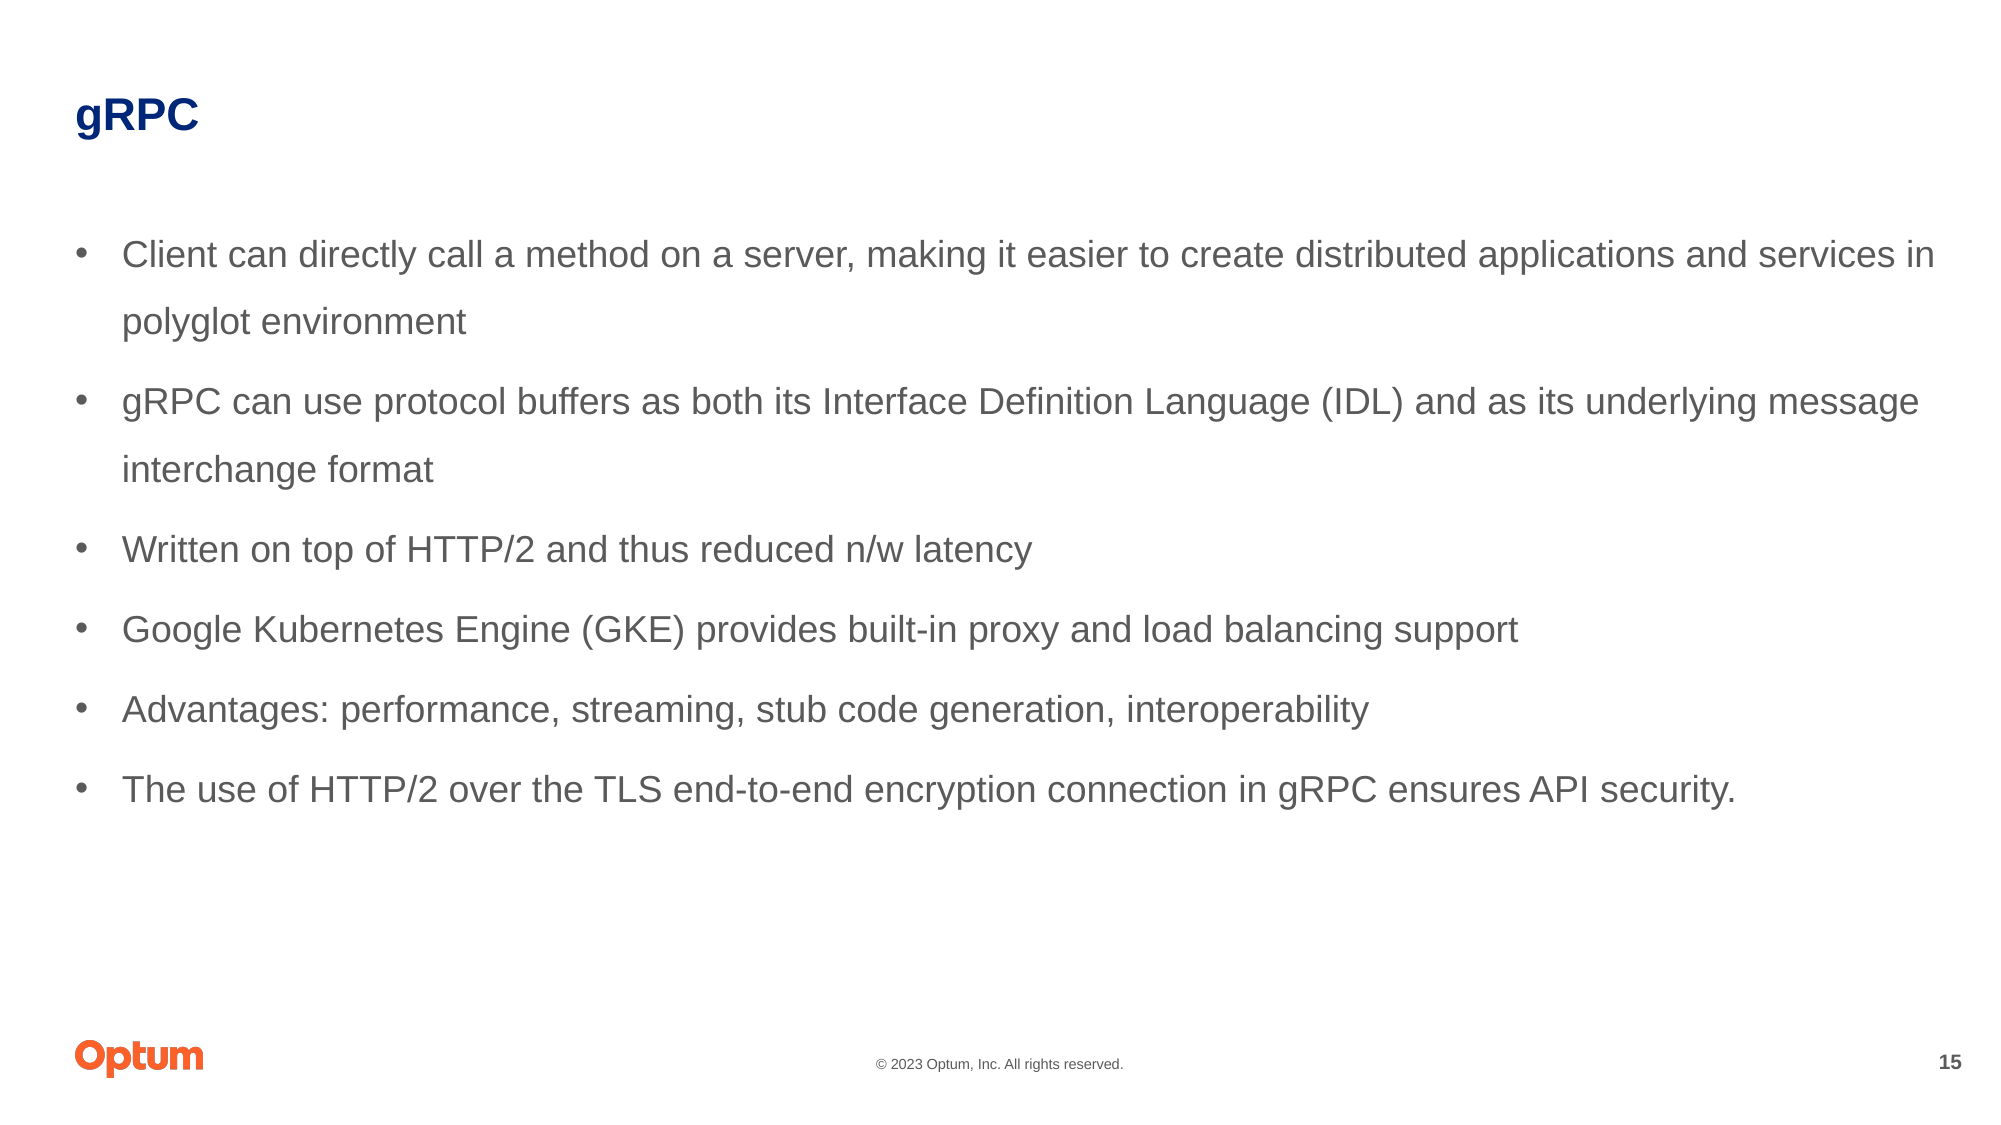

# gRPC
Client can directly call a method on a server, making it easier to create distributed applications and services in polyglot environment
gRPC can use protocol buffers as both its Interface Definition Language (IDL) and as its underlying message interchange format
Written on top of HTTP/2 and thus reduced n/w latency
Google Kubernetes Engine (GKE) provides built-in proxy and load balancing support
Advantages: performance, streaming, stub code generation, interoperability
The use of HTTP/2 over the TLS end-to-end encryption connection in gRPC ensures API security.